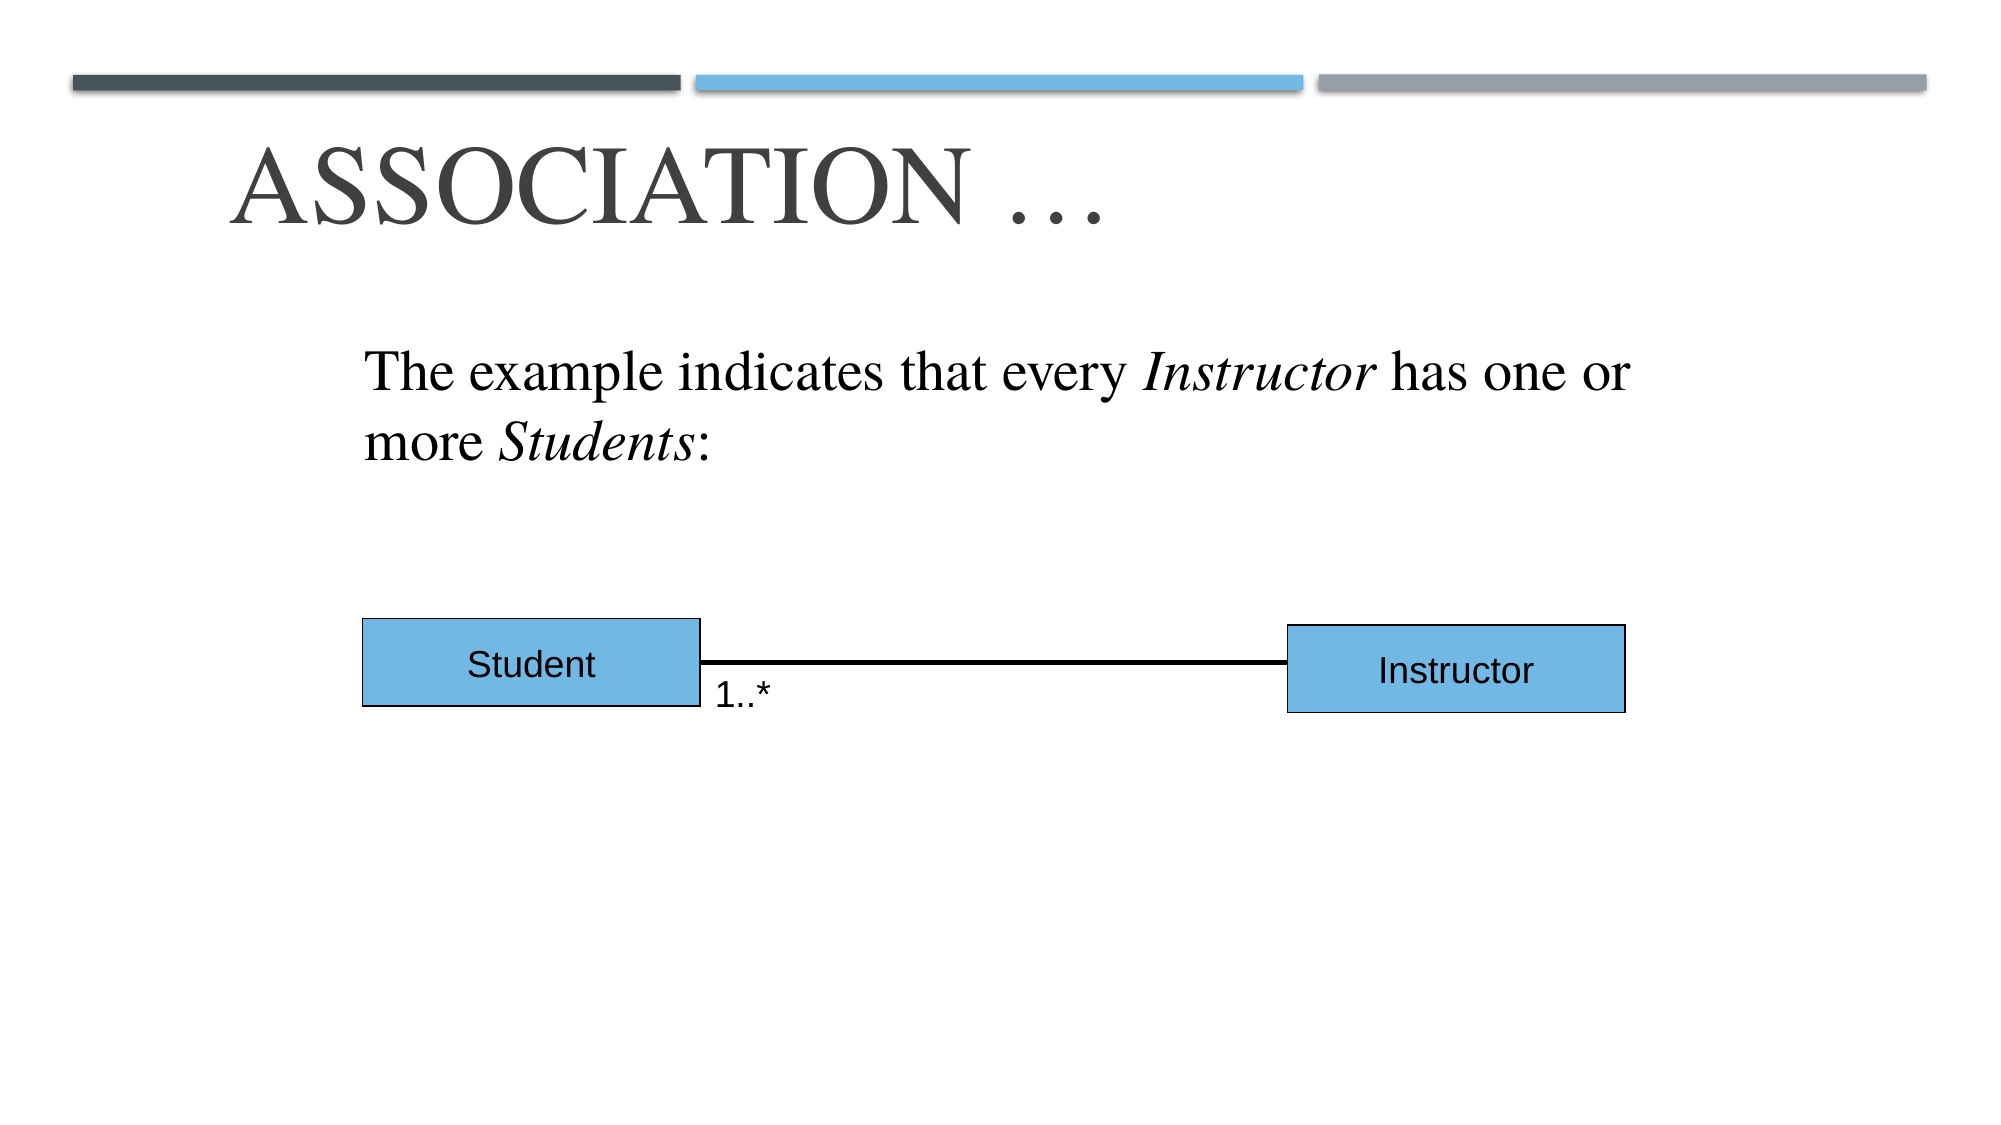

# Association …
The example indicates that every Instructor has one or more Students:
Student
Instructor

1..*